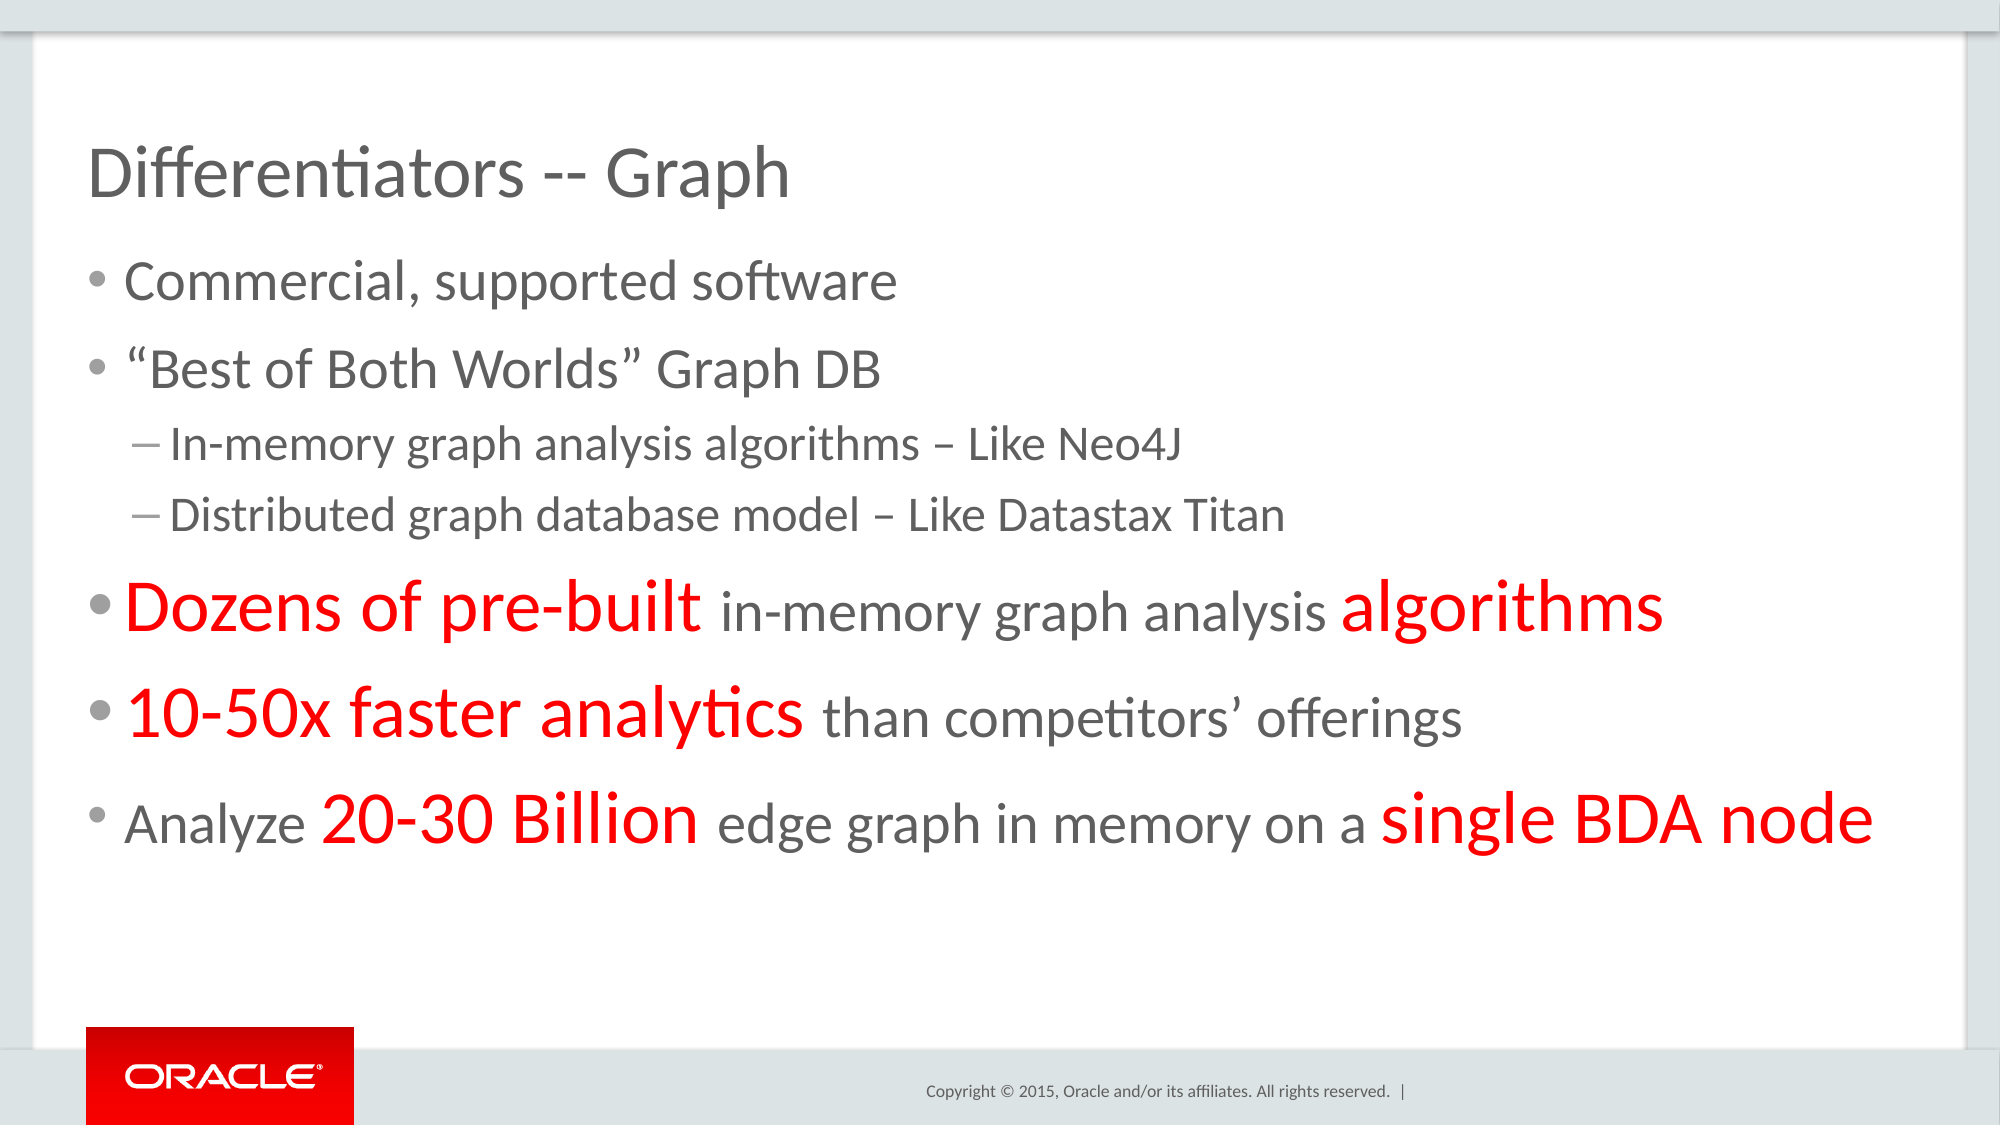

# Differentiators -- Graph
Commercial, supported software
“Best of Both Worlds” Graph DB
In-memory graph analysis algorithms – Like Neo4J
Distributed graph database model – Like Datastax Titan
Dozens of pre-built in-memory graph analysis algorithms
10-50x faster analytics than competitors’ offerings
Analyze 20-30 Billion edge graph in memory on a single BDA node